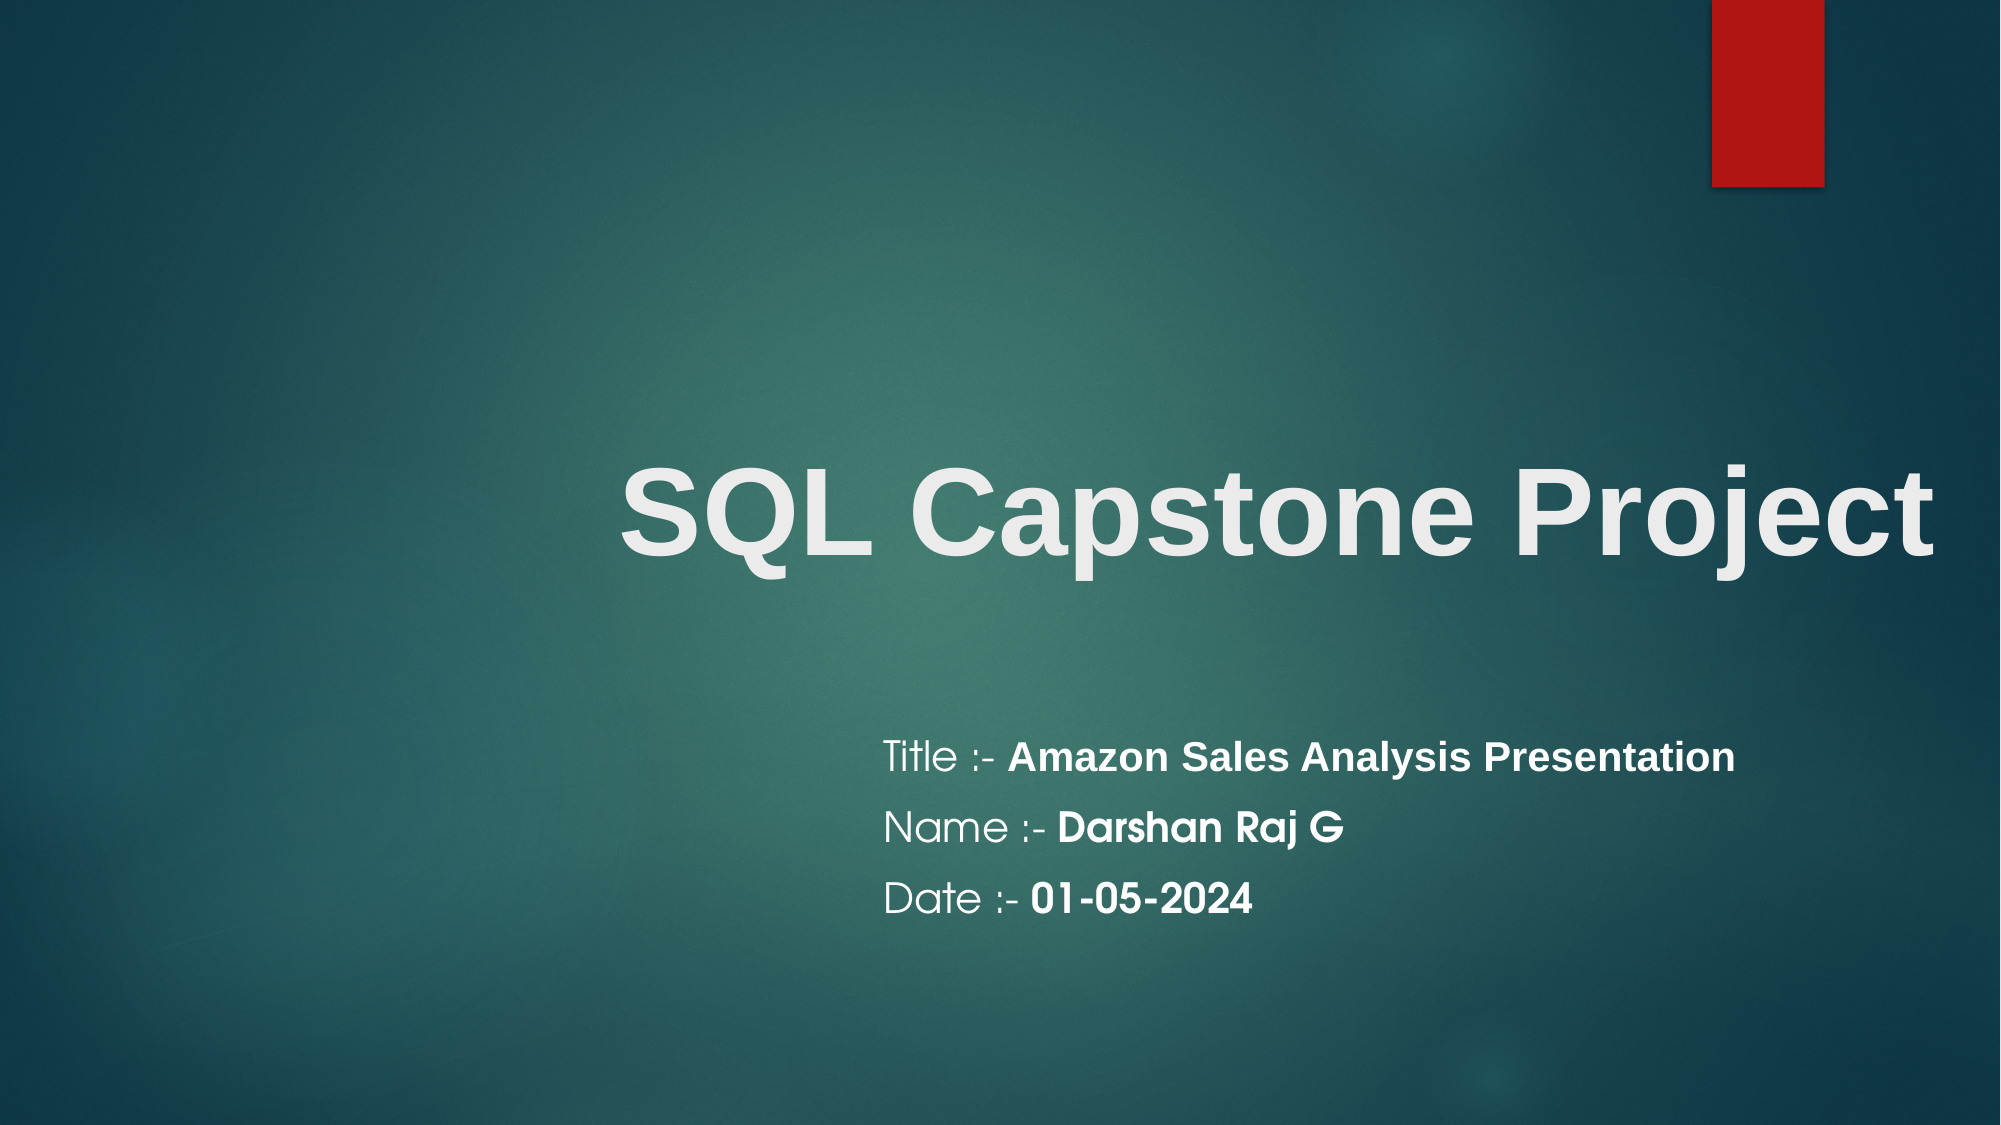

# SQL Capstone Project
Title :- Amazon Sales Analysis Presentation
Name :- Darshan Raj G
Date :- 01-05-2024